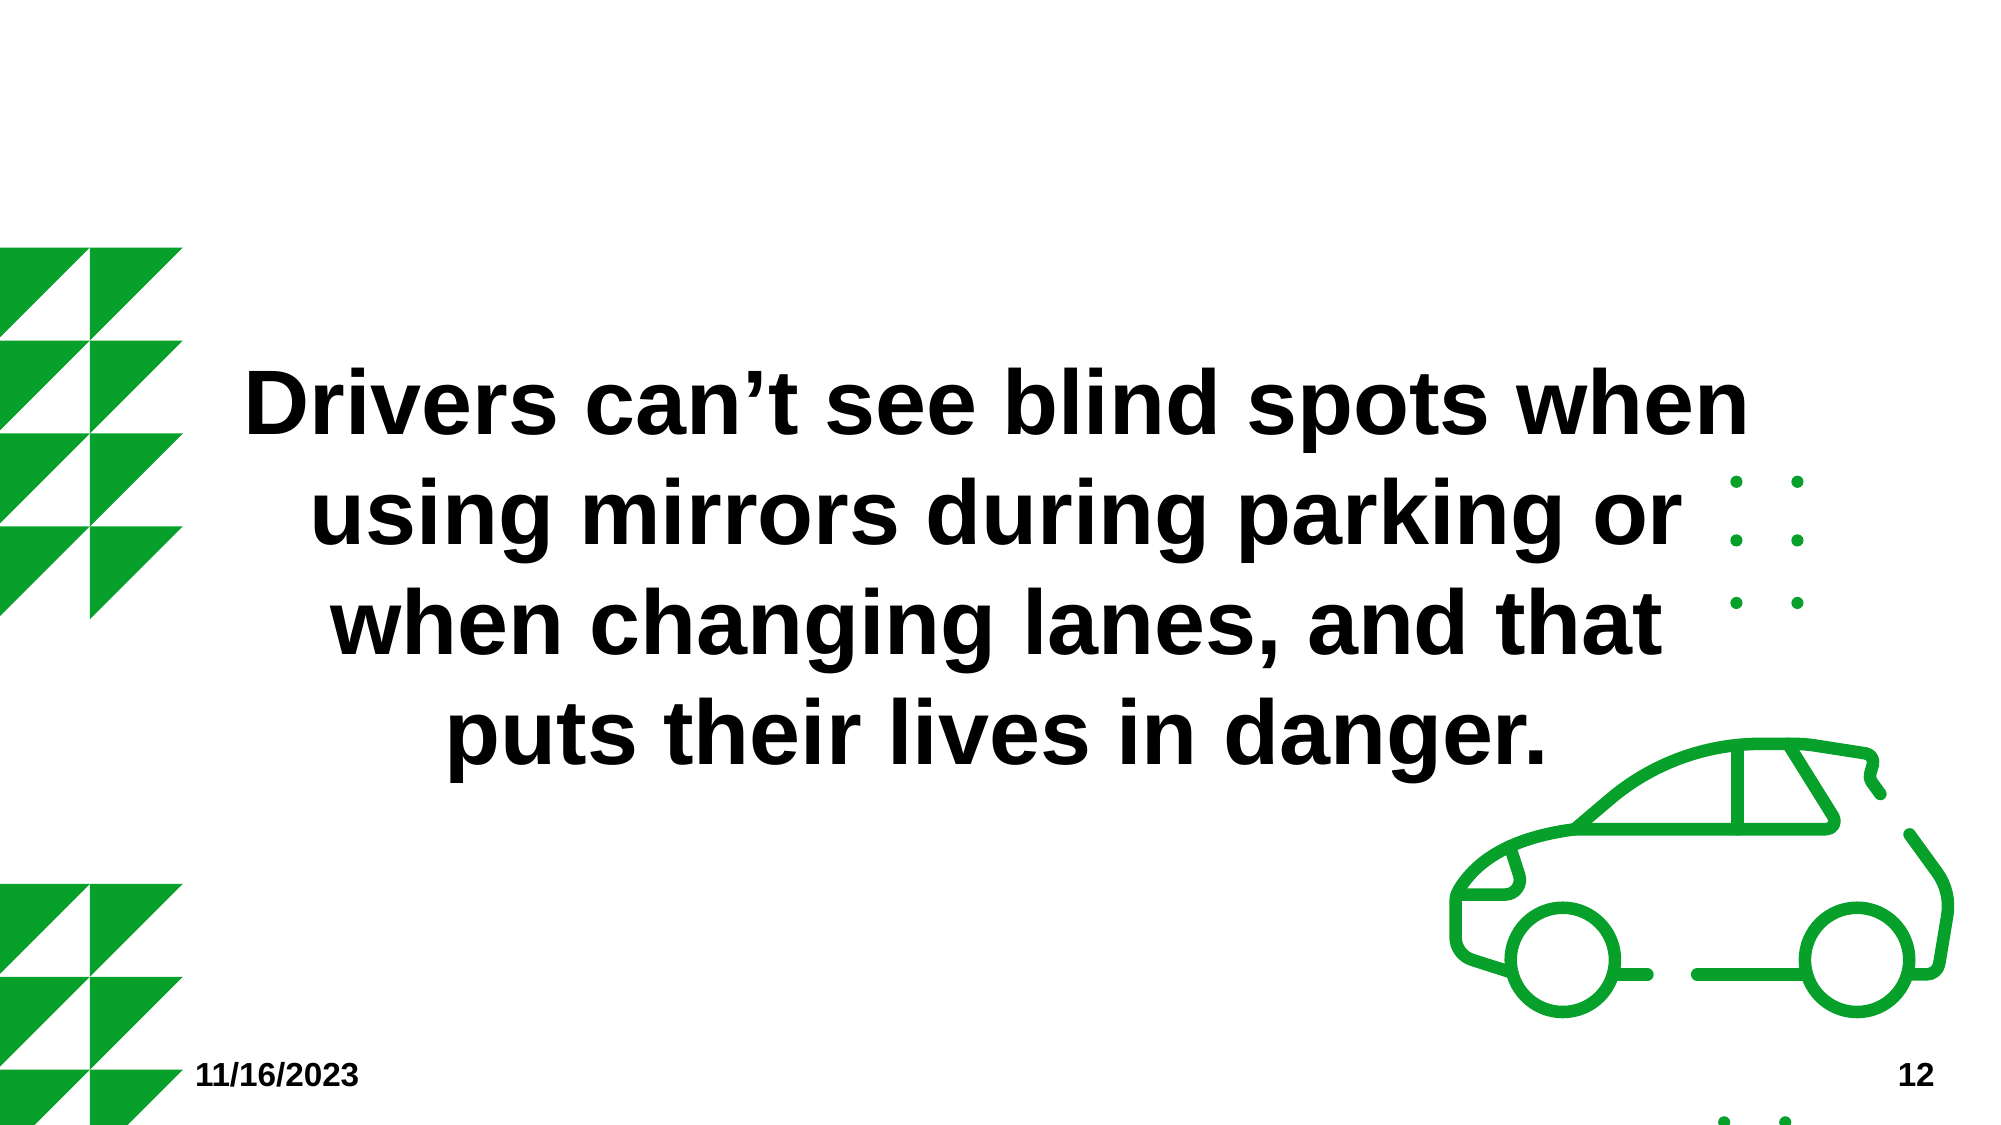

# Drivers can’t see blind spots when using mirrors during parking or when changing lanes, and that puts their lives in danger.

11/16/2023
12
03
Project Objectives